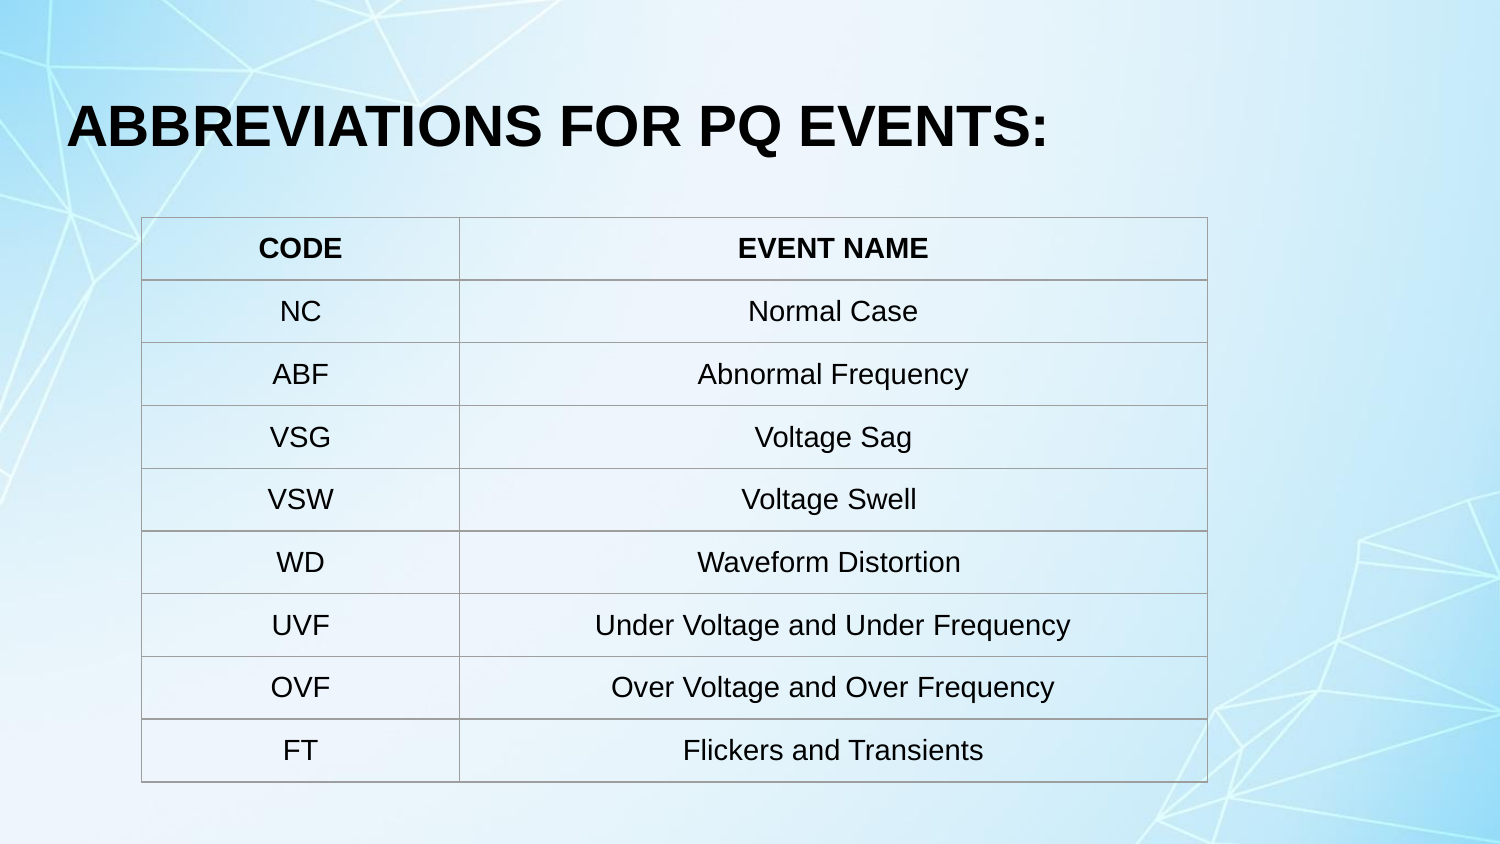

# ABBREVIATIONS FOR PQ EVENTS:
| CODE | EVENT NAME |
| --- | --- |
| NC | Normal Case |
| ABF | Abnormal Frequency |
| VSG | Voltage Sag |
| VSW | Voltage Swell |
| WD | Waveform Distortion |
| UVF | Under Voltage and Under Frequency |
| OVF | Over Voltage and Over Frequency |
| FT | Flickers and Transients |